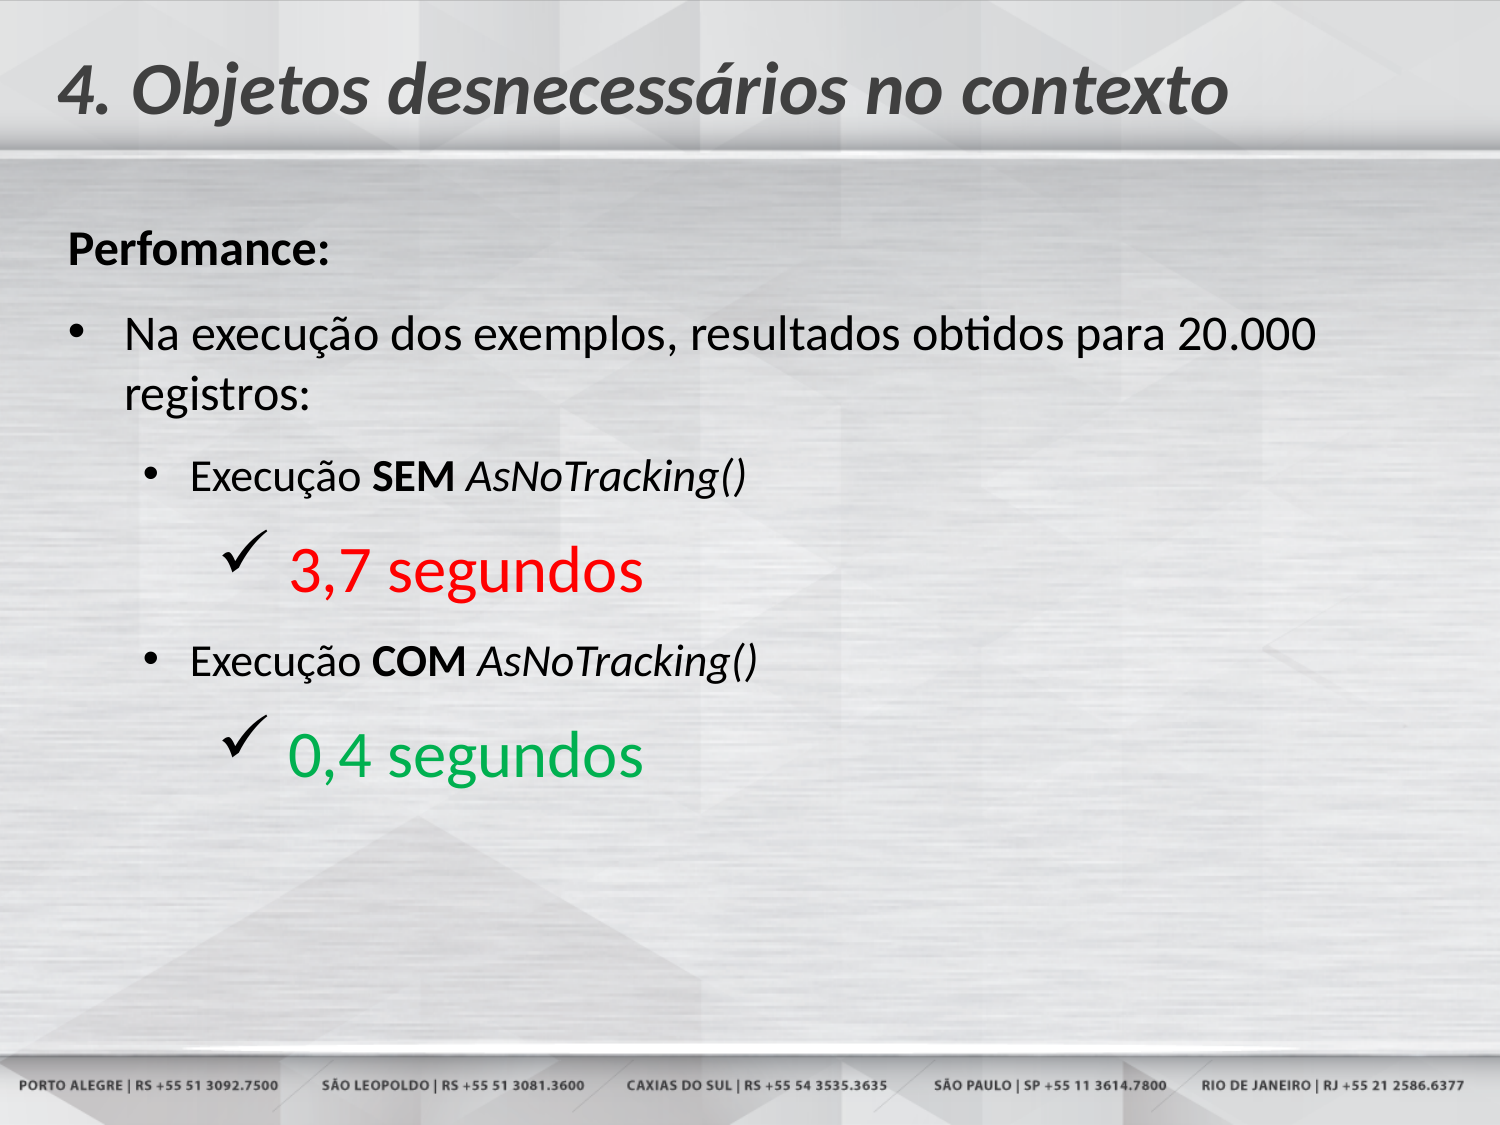

# 4. Objetos desnecessários no contexto
Perfomance:
Na execução dos exemplos, resultados obtidos para 20.000 registros:
Execução SEM AsNoTracking()
 3,7 segundos
Execução COM AsNoTracking()
 0,4 segundos